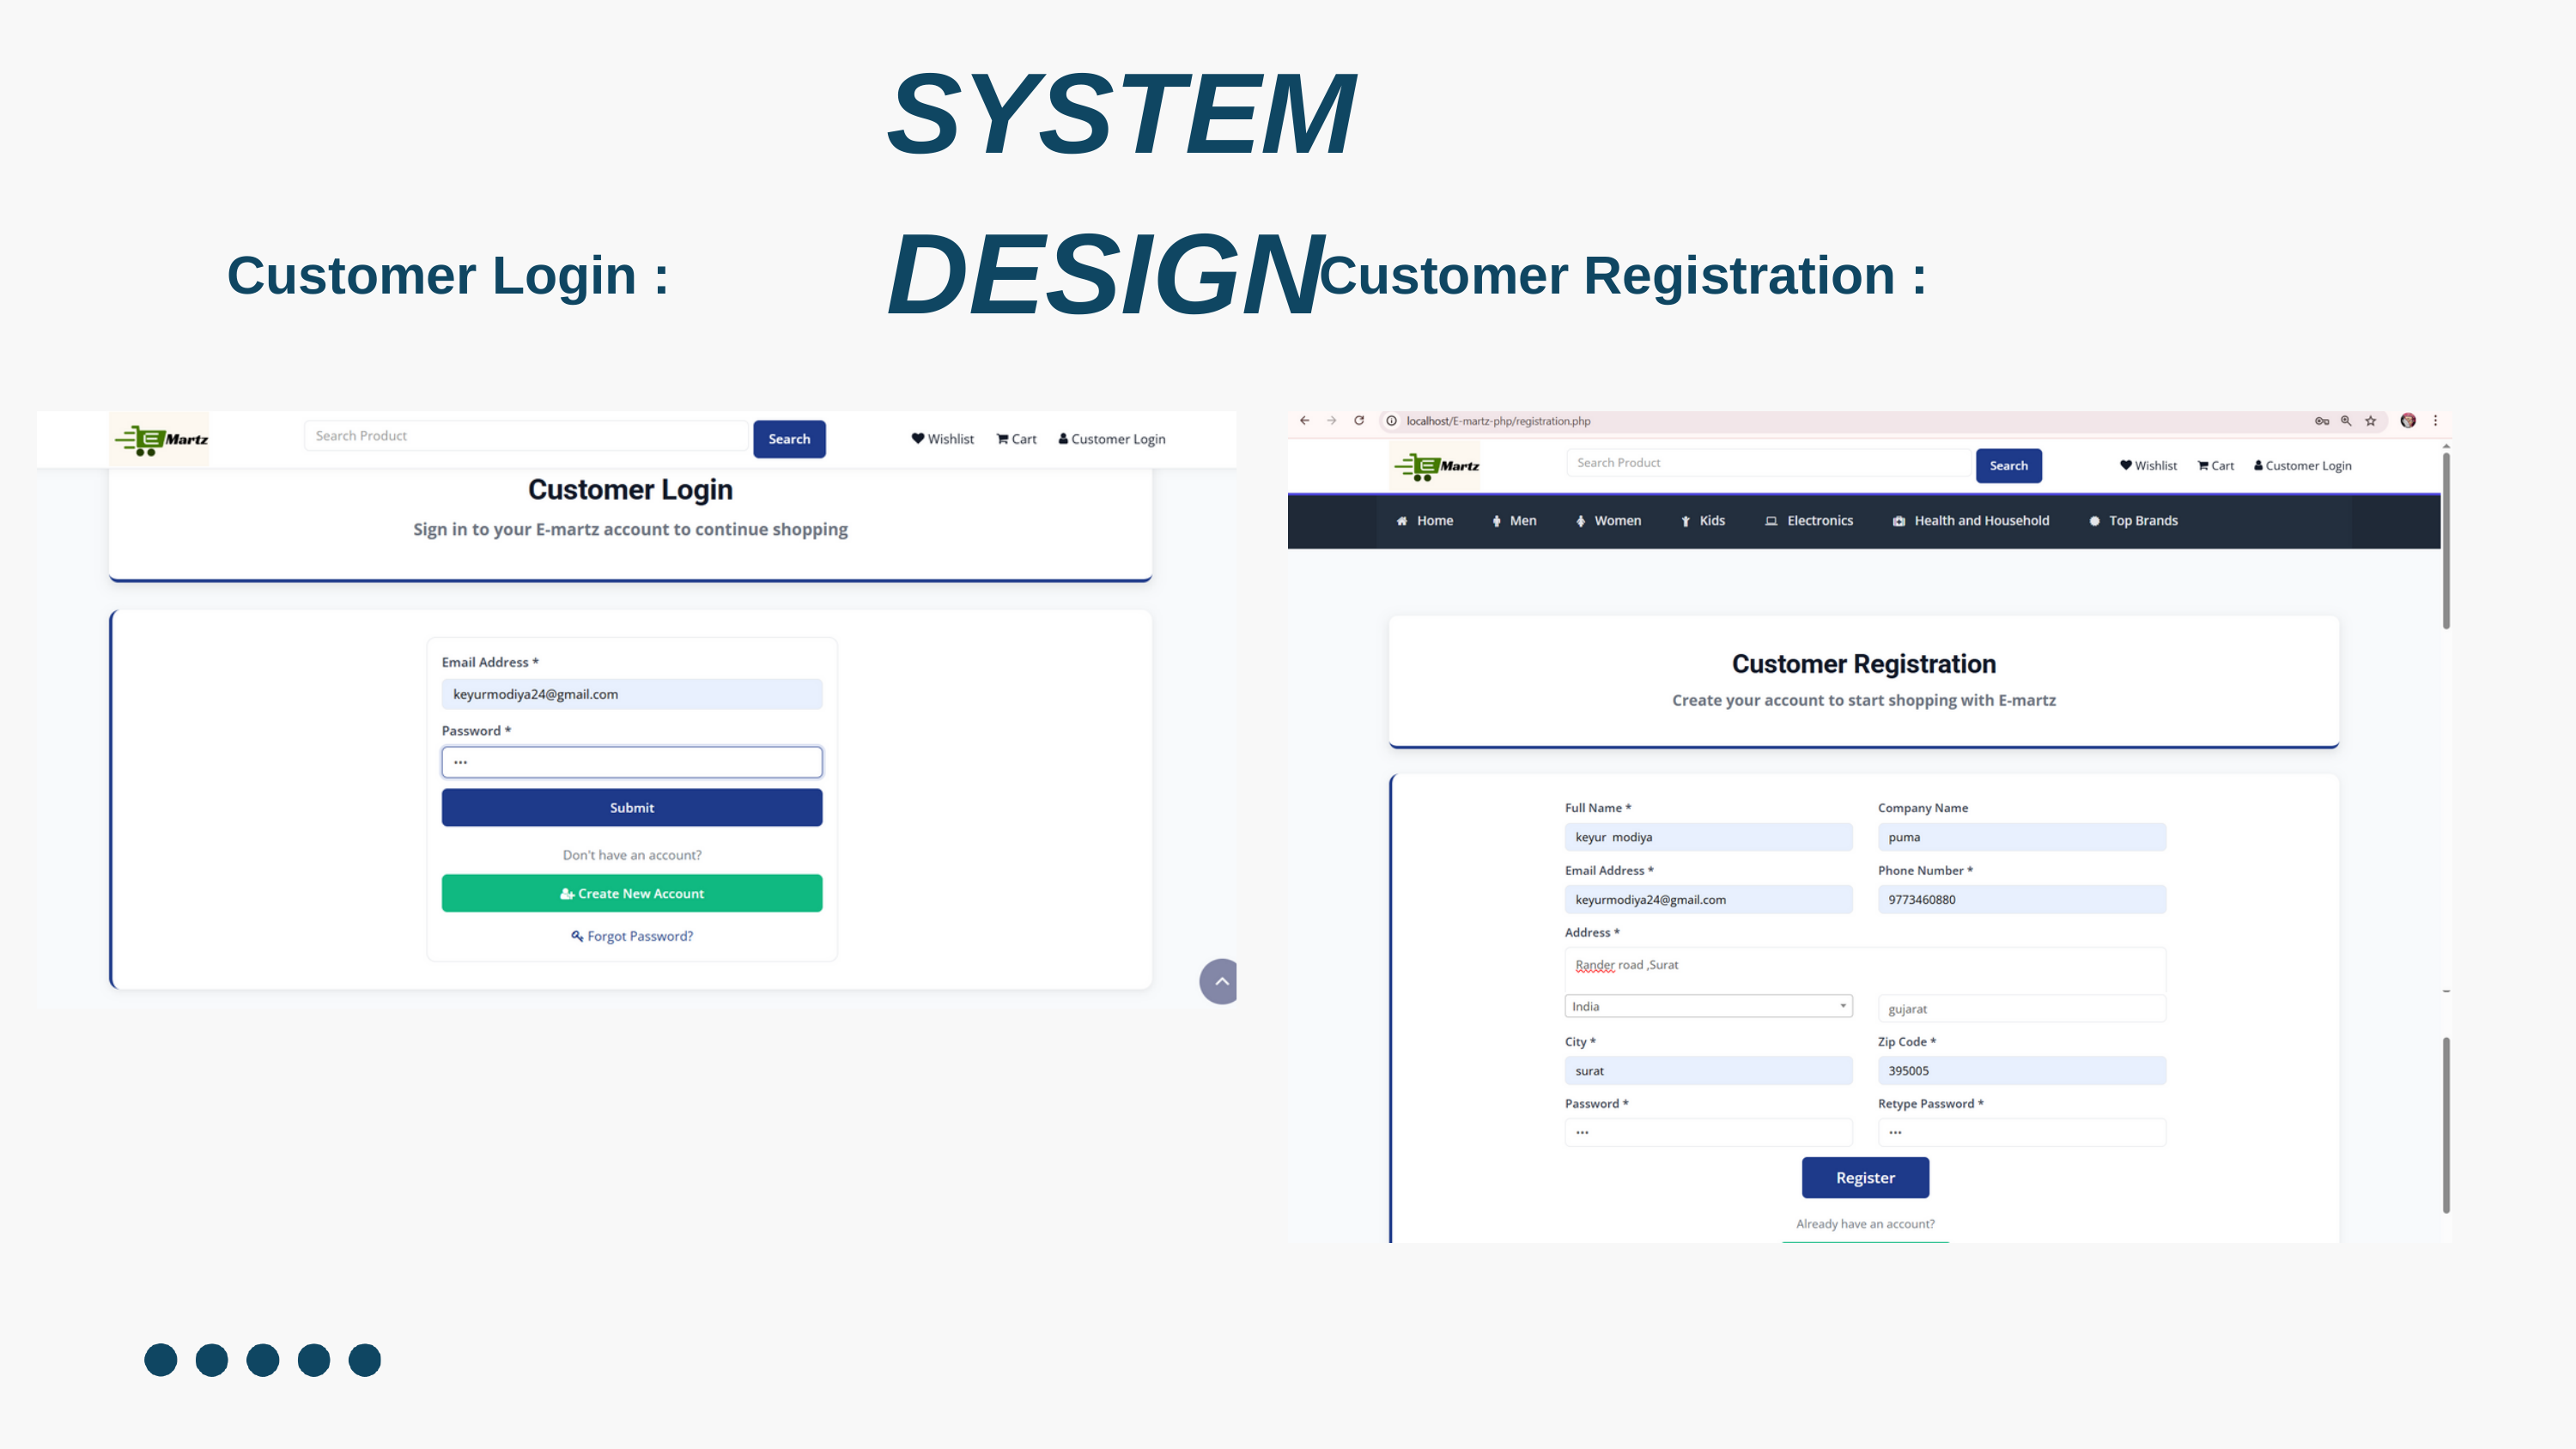

SYSTEM DESIGN
Customer Login :
Customer Registration :